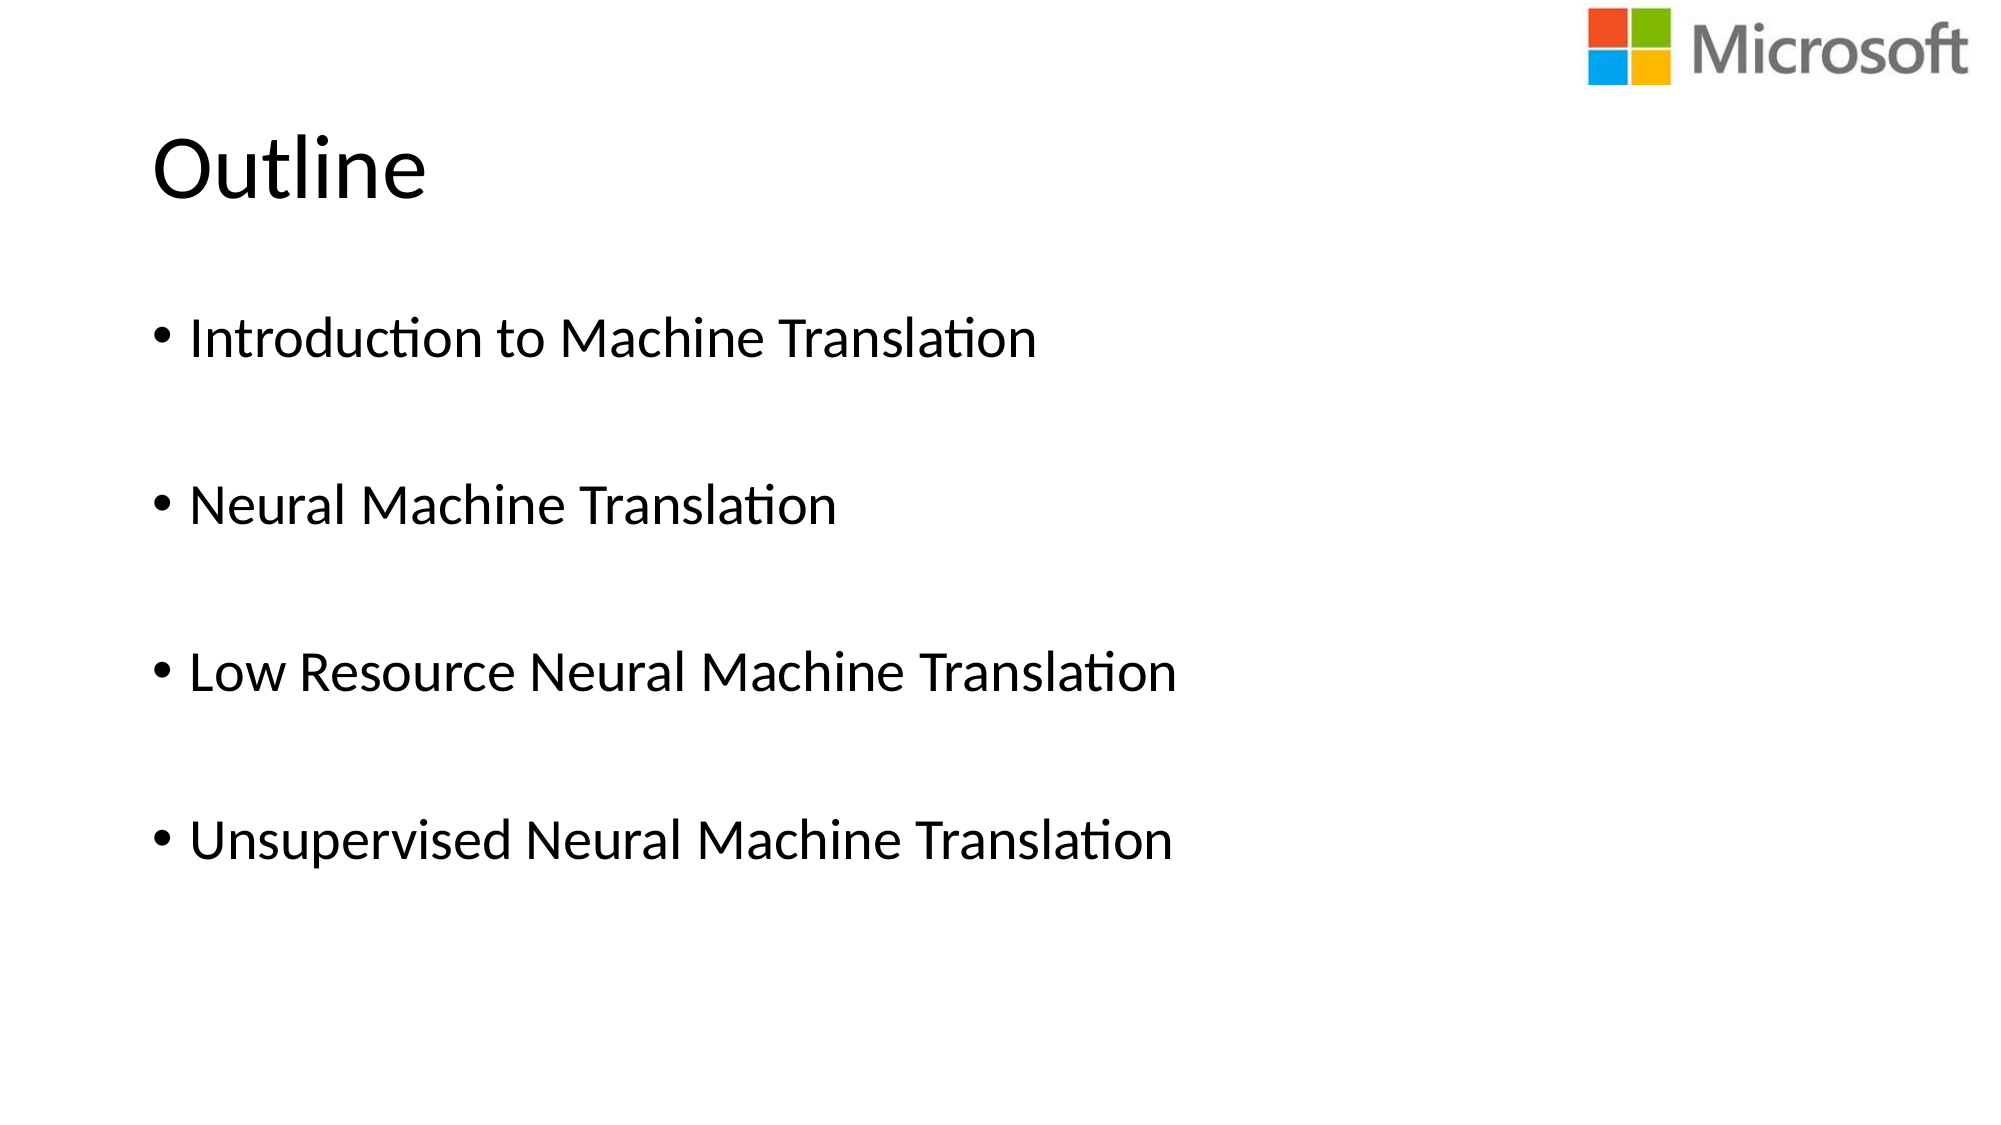

# Outline
Introduction to Machine Translation

Neural Machine Translation

Low Resource Neural Machine Translation

Unsupervised Neural Machine Translation